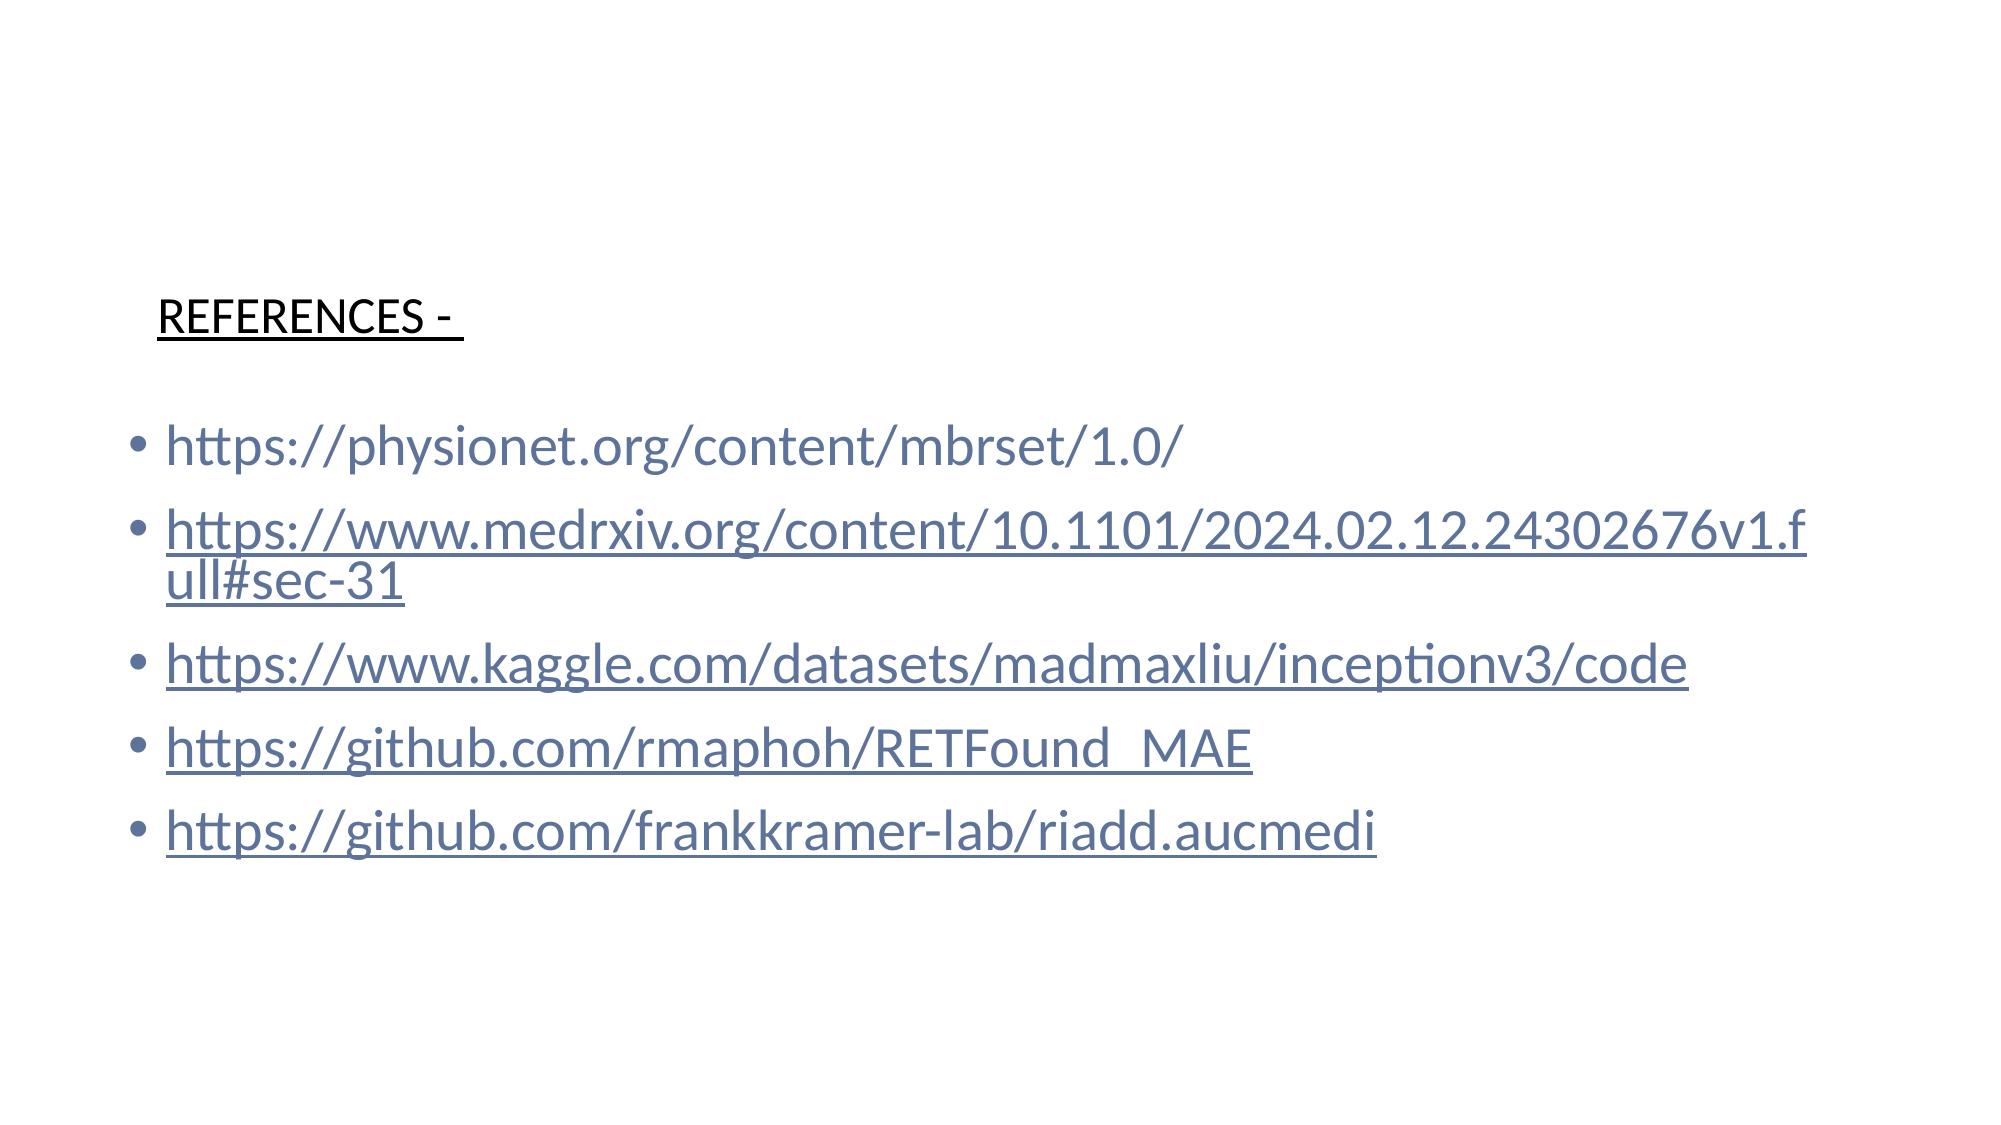

# REFERENCES -
https://physionet.org/content/mbrset/1.0/
https://www.medrxiv.org/content/10.1101/2024.02.12.24302676v1.full#sec-31
https://www.kaggle.com/datasets/madmaxliu/inceptionv3/code
https://github.com/rmaphoh/RETFound_MAE
https://github.com/frankkramer-lab/riadd.aucmedi